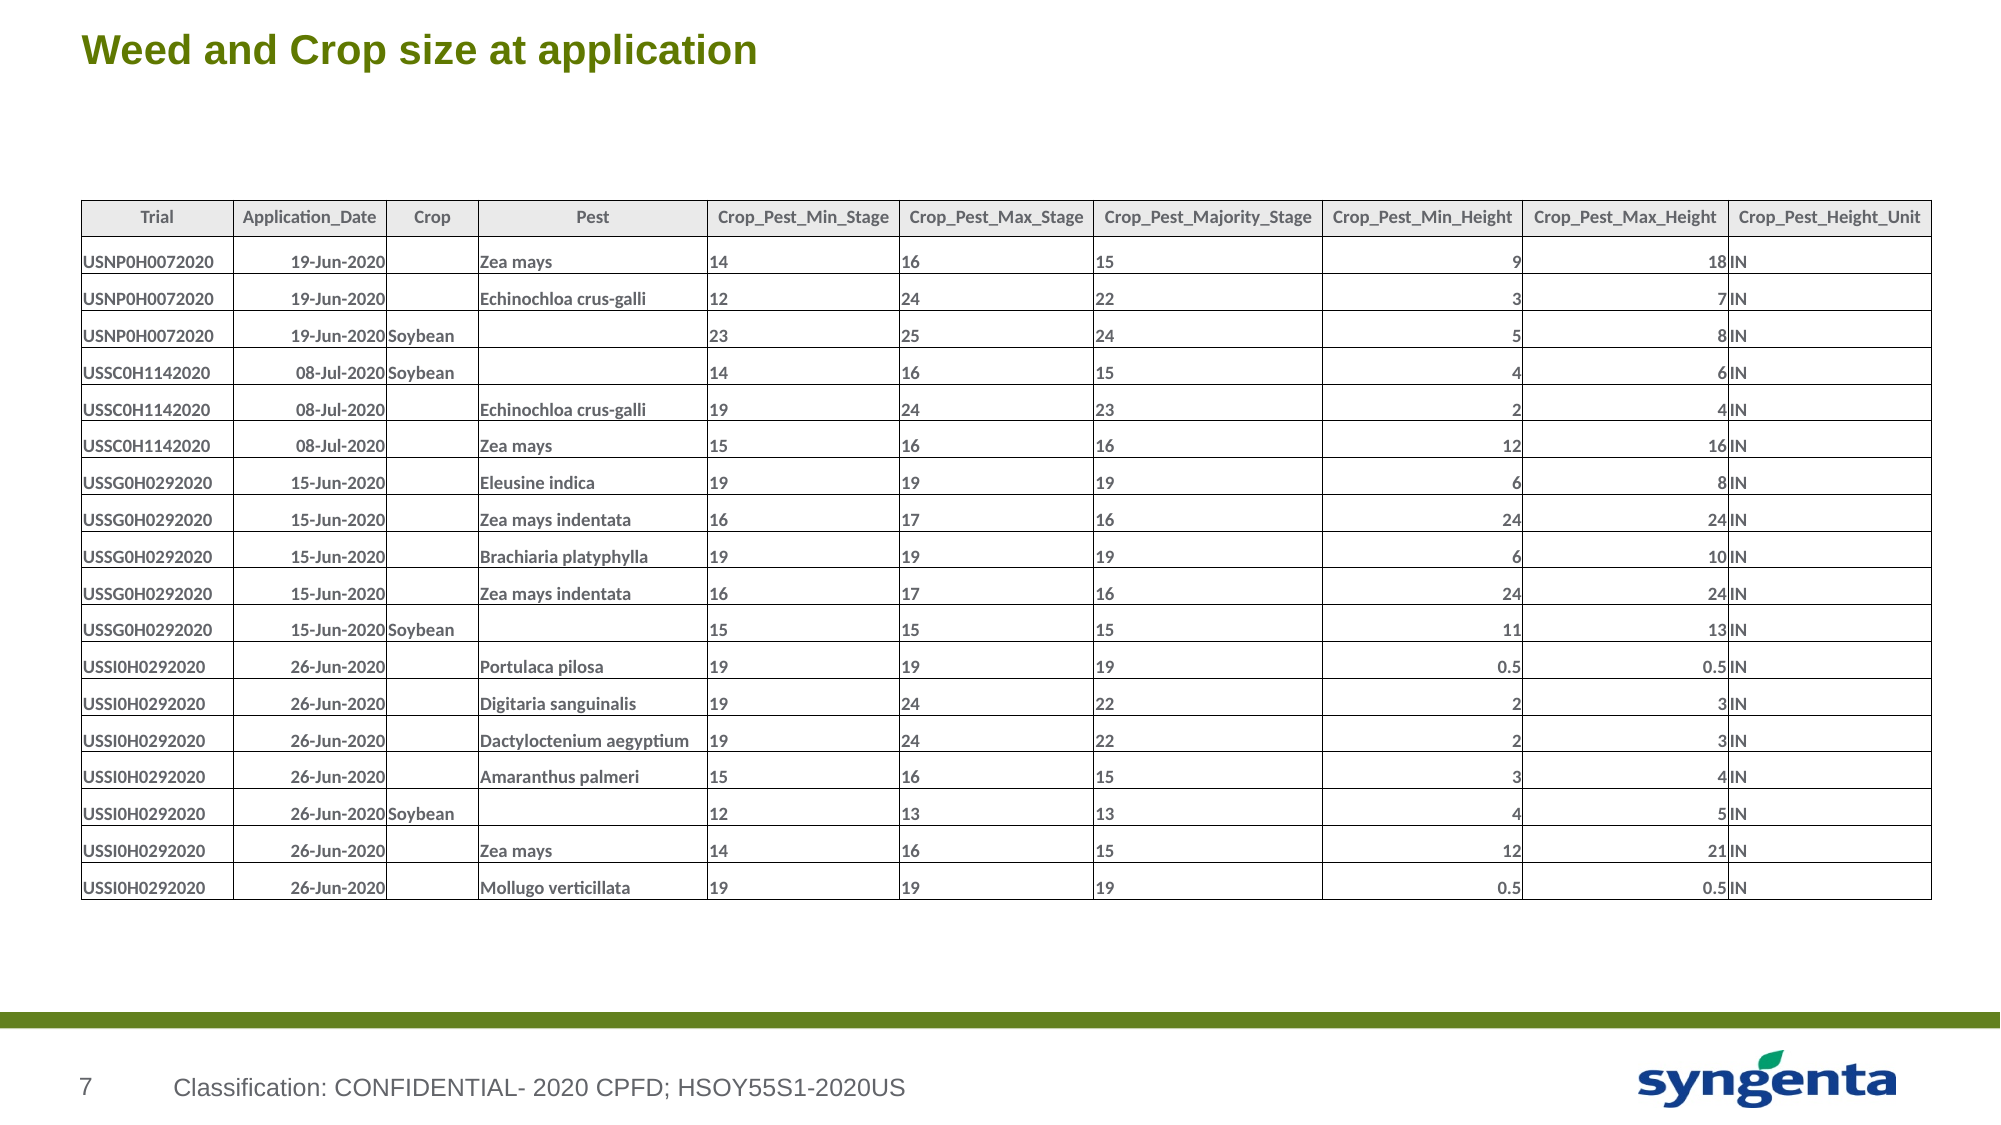

# Weed and Crop size at application
| Trial | Application\_Date | Crop | Pest | Crop\_Pest\_Min\_Stage | Crop\_Pest\_Max\_Stage | Crop\_Pest\_Majority\_Stage | Crop\_Pest\_Min\_Height | Crop\_Pest\_Max\_Height | Crop\_Pest\_Height\_Unit |
| --- | --- | --- | --- | --- | --- | --- | --- | --- | --- |
| USNP0H0072020 | 19-Jun-2020 |  | Zea mays | 14 | 16 | 15 | 9 | 18 | IN |
| USNP0H0072020 | 19-Jun-2020 |  | Echinochloa crus-galli | 12 | 24 | 22 | 3 | 7 | IN |
| USNP0H0072020 | 19-Jun-2020 | Soybean |  | 23 | 25 | 24 | 5 | 8 | IN |
| USSC0H1142020 | 08-Jul-2020 | Soybean |  | 14 | 16 | 15 | 4 | 6 | IN |
| USSC0H1142020 | 08-Jul-2020 |  | Echinochloa crus-galli | 19 | 24 | 23 | 2 | 4 | IN |
| USSC0H1142020 | 08-Jul-2020 |  | Zea mays | 15 | 16 | 16 | 12 | 16 | IN |
| USSG0H0292020 | 15-Jun-2020 |  | Eleusine indica | 19 | 19 | 19 | 6 | 8 | IN |
| USSG0H0292020 | 15-Jun-2020 |  | Zea mays indentata | 16 | 17 | 16 | 24 | 24 | IN |
| USSG0H0292020 | 15-Jun-2020 |  | Brachiaria platyphylla | 19 | 19 | 19 | 6 | 10 | IN |
| USSG0H0292020 | 15-Jun-2020 |  | Zea mays indentata | 16 | 17 | 16 | 24 | 24 | IN |
| USSG0H0292020 | 15-Jun-2020 | Soybean |  | 15 | 15 | 15 | 11 | 13 | IN |
| USSI0H0292020 | 26-Jun-2020 |  | Portulaca pilosa | 19 | 19 | 19 | 0.5 | 0.5 | IN |
| USSI0H0292020 | 26-Jun-2020 |  | Digitaria sanguinalis | 19 | 24 | 22 | 2 | 3 | IN |
| USSI0H0292020 | 26-Jun-2020 |  | Dactyloctenium aegyptium | 19 | 24 | 22 | 2 | 3 | IN |
| USSI0H0292020 | 26-Jun-2020 |  | Amaranthus palmeri | 15 | 16 | 15 | 3 | 4 | IN |
| USSI0H0292020 | 26-Jun-2020 | Soybean |  | 12 | 13 | 13 | 4 | 5 | IN |
| USSI0H0292020 | 26-Jun-2020 |  | Zea mays | 14 | 16 | 15 | 12 | 21 | IN |
| USSI0H0292020 | 26-Jun-2020 |  | Mollugo verticillata | 19 | 19 | 19 | 0.5 | 0.5 | IN |
Classification: CONFIDENTIAL- 2020 CPFD; HSOY55S1-2020US